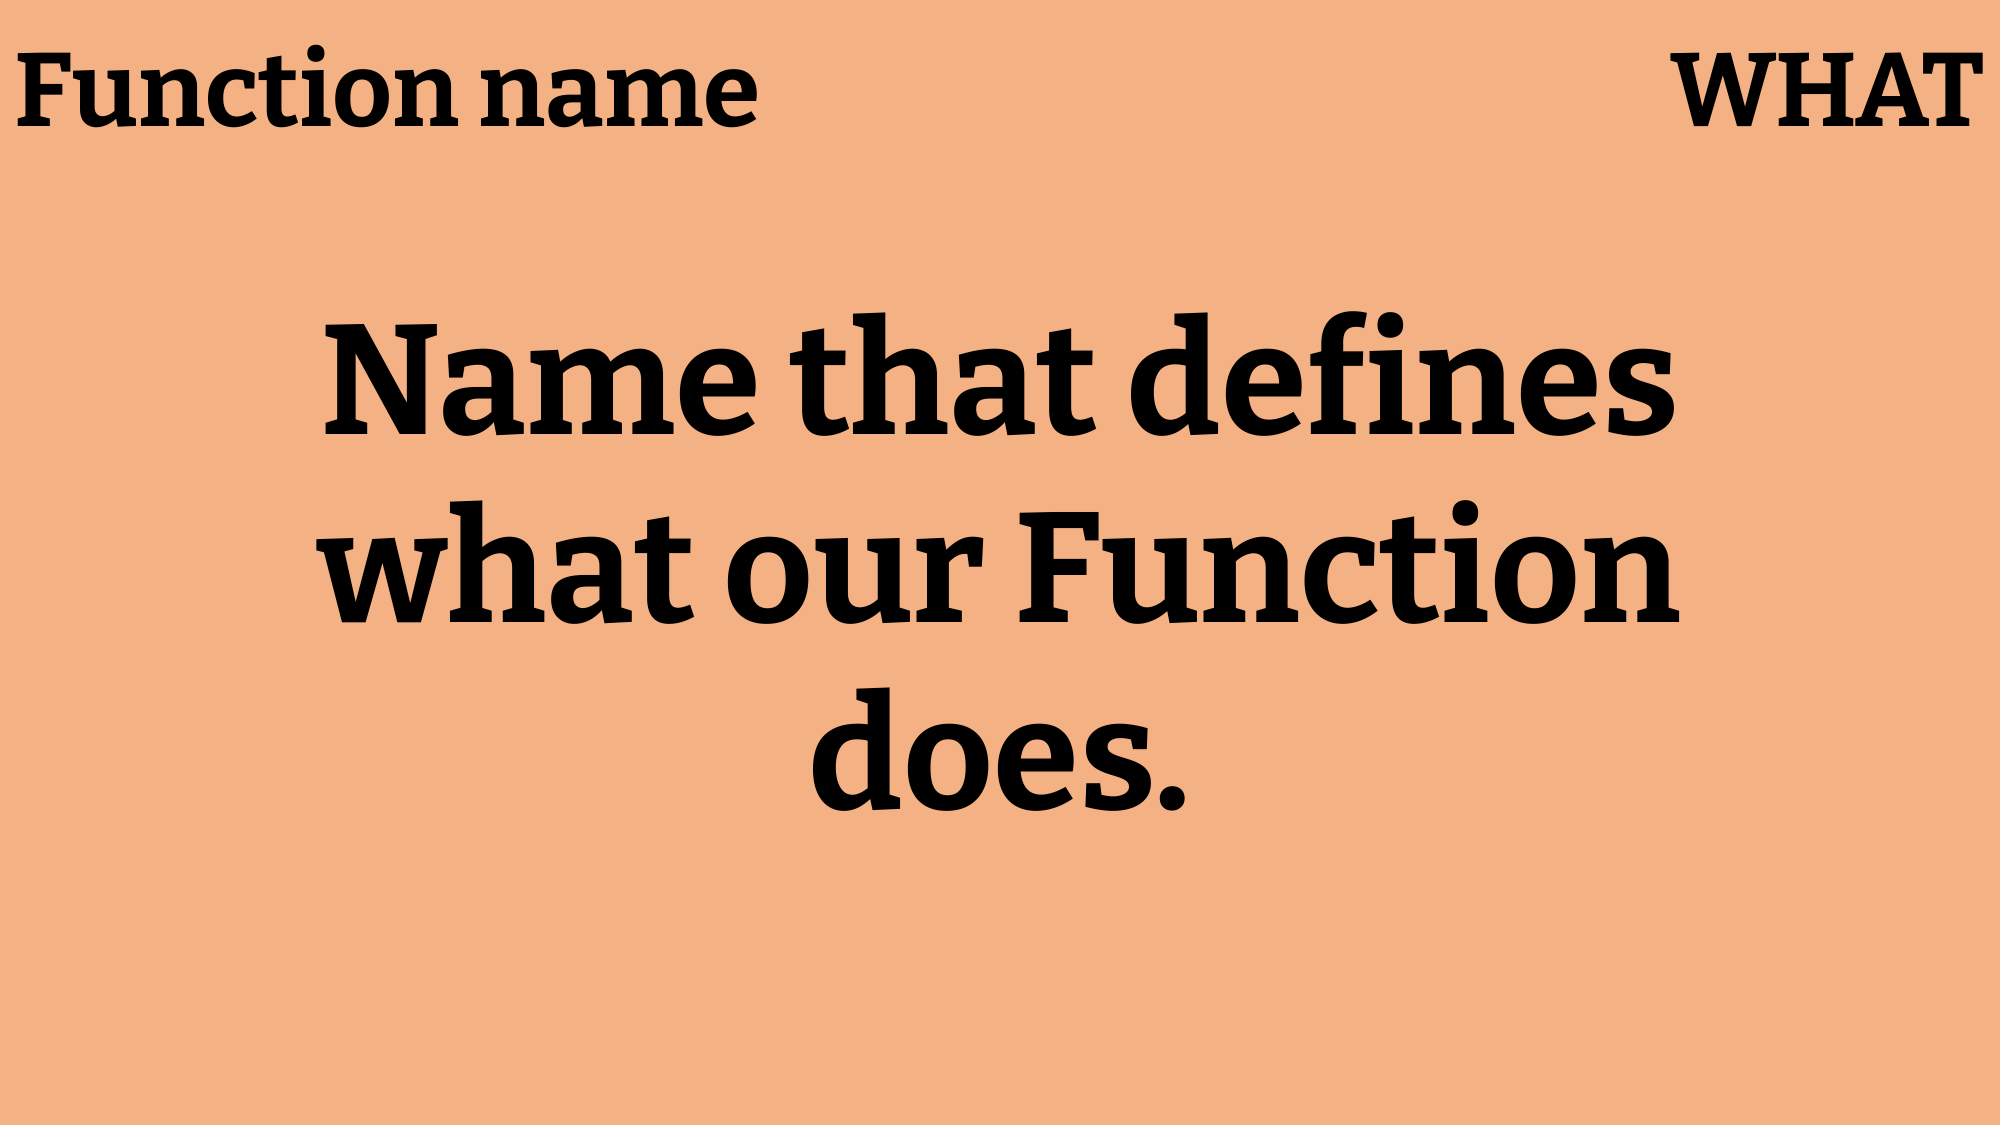

Function name
WHAT
Name that defines what our Function does.